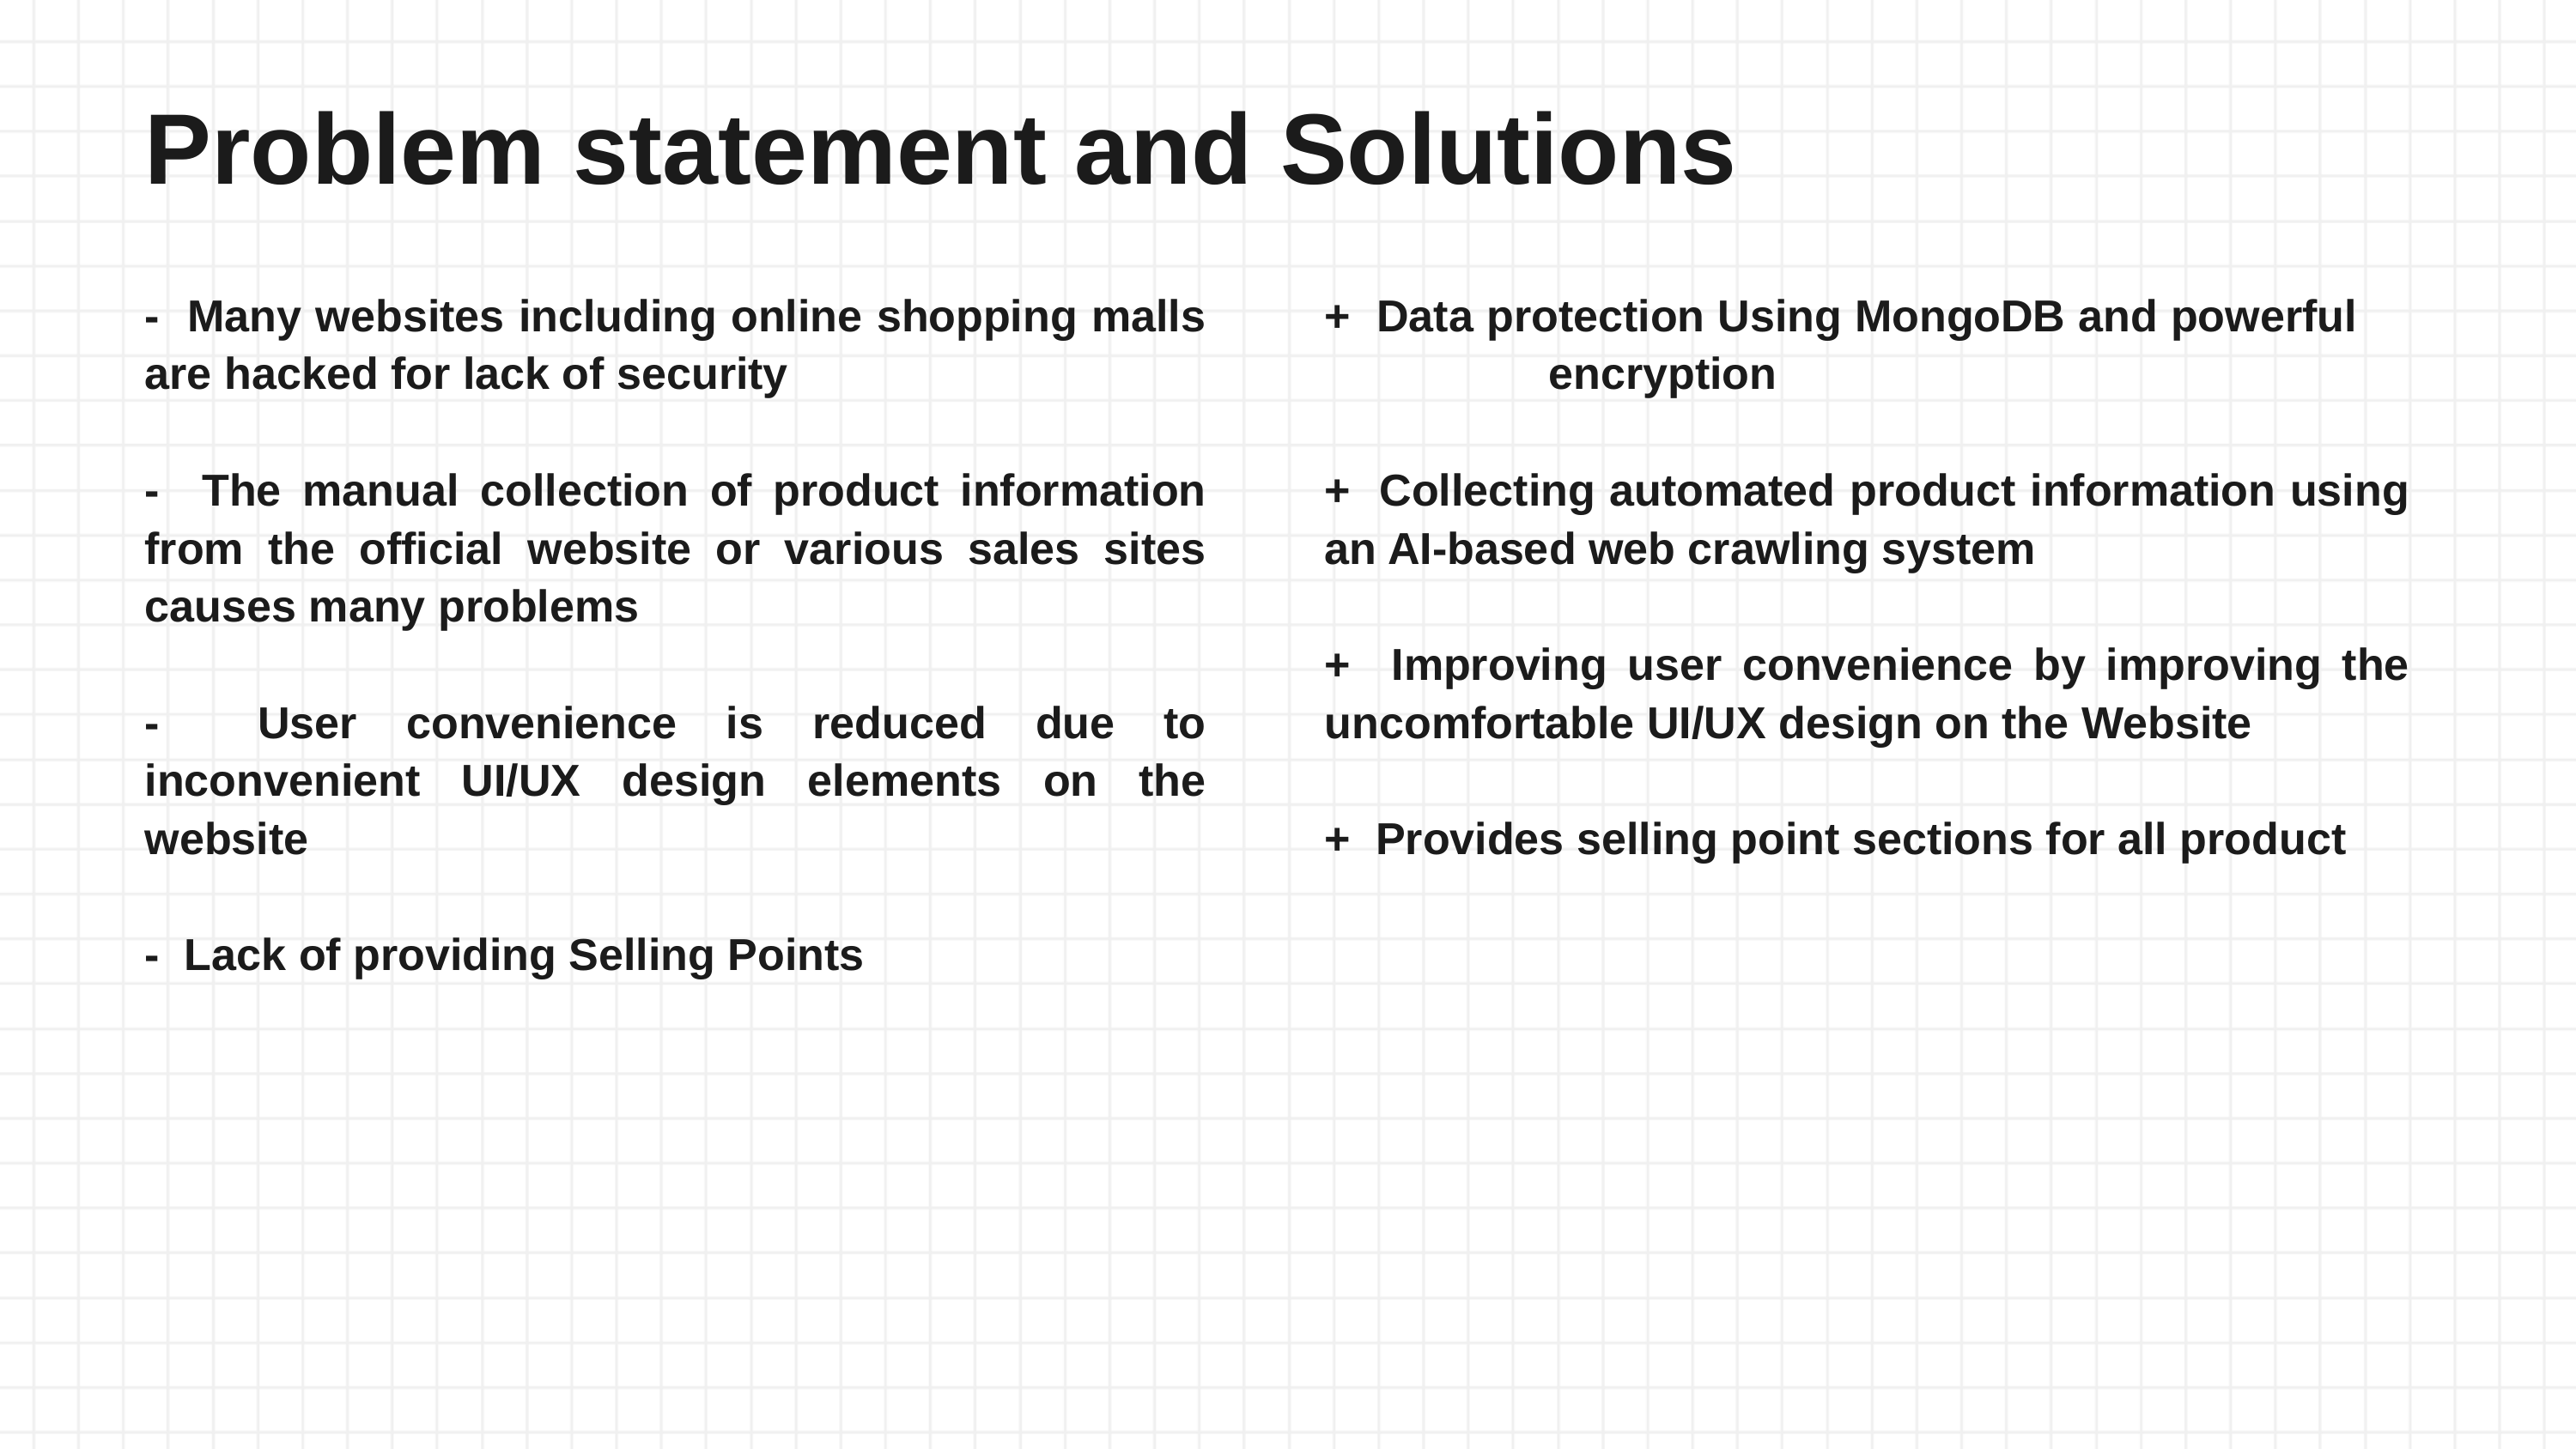

Problem statement and Solutions
-  Many websites including online shopping malls are hacked for lack of security

-  The manual collection of product information from the official website or various sales sites causes many problems

-  User convenience is reduced due to inconvenient UI/UX design elements on the website

-  Lack of providing Selling Points
+  Data protection Using MongoDB and powerful                       encryption

+  Collecting automated product information using an AI-based web crawling system

+  Improving user convenience by improving the uncomfortable UI/UX design on the Website

+  Provides selling point sections for all product